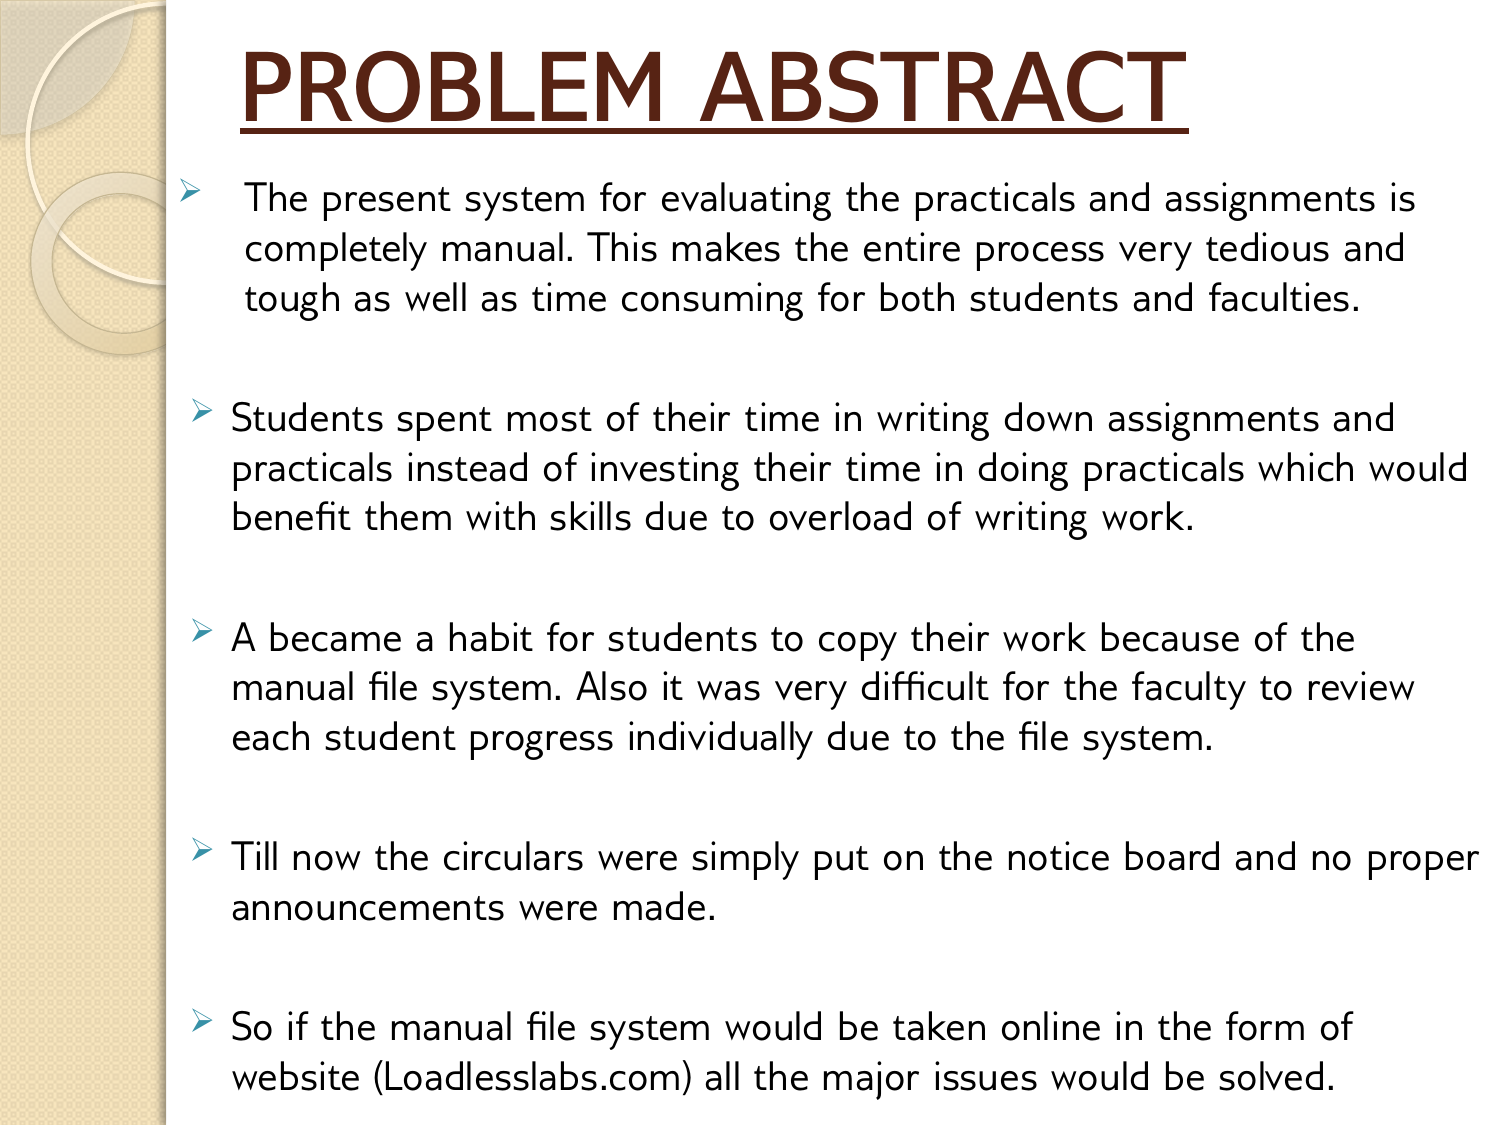

# PROBLEM ABSTRACT
The present system for evaluating the practicals and assignments is completely manual. This makes the entire process very tedious and tough as well as time consuming for both students and faculties.

Students spent most of their time in writing down assignments and practicals instead of investing their time in doing practicals which would benefit them with skills due to overload of writing work.

A became a habit for students to copy their work because of the manual file system. Also it was very difficult for the faculty to review each student progress individually due to the file system.

Till now the circulars were simply put on the notice board and no proper announcements were made.

So if the manual file system would be taken online in the form of website (Loadlesslabs.com) all the major issues would be solved.